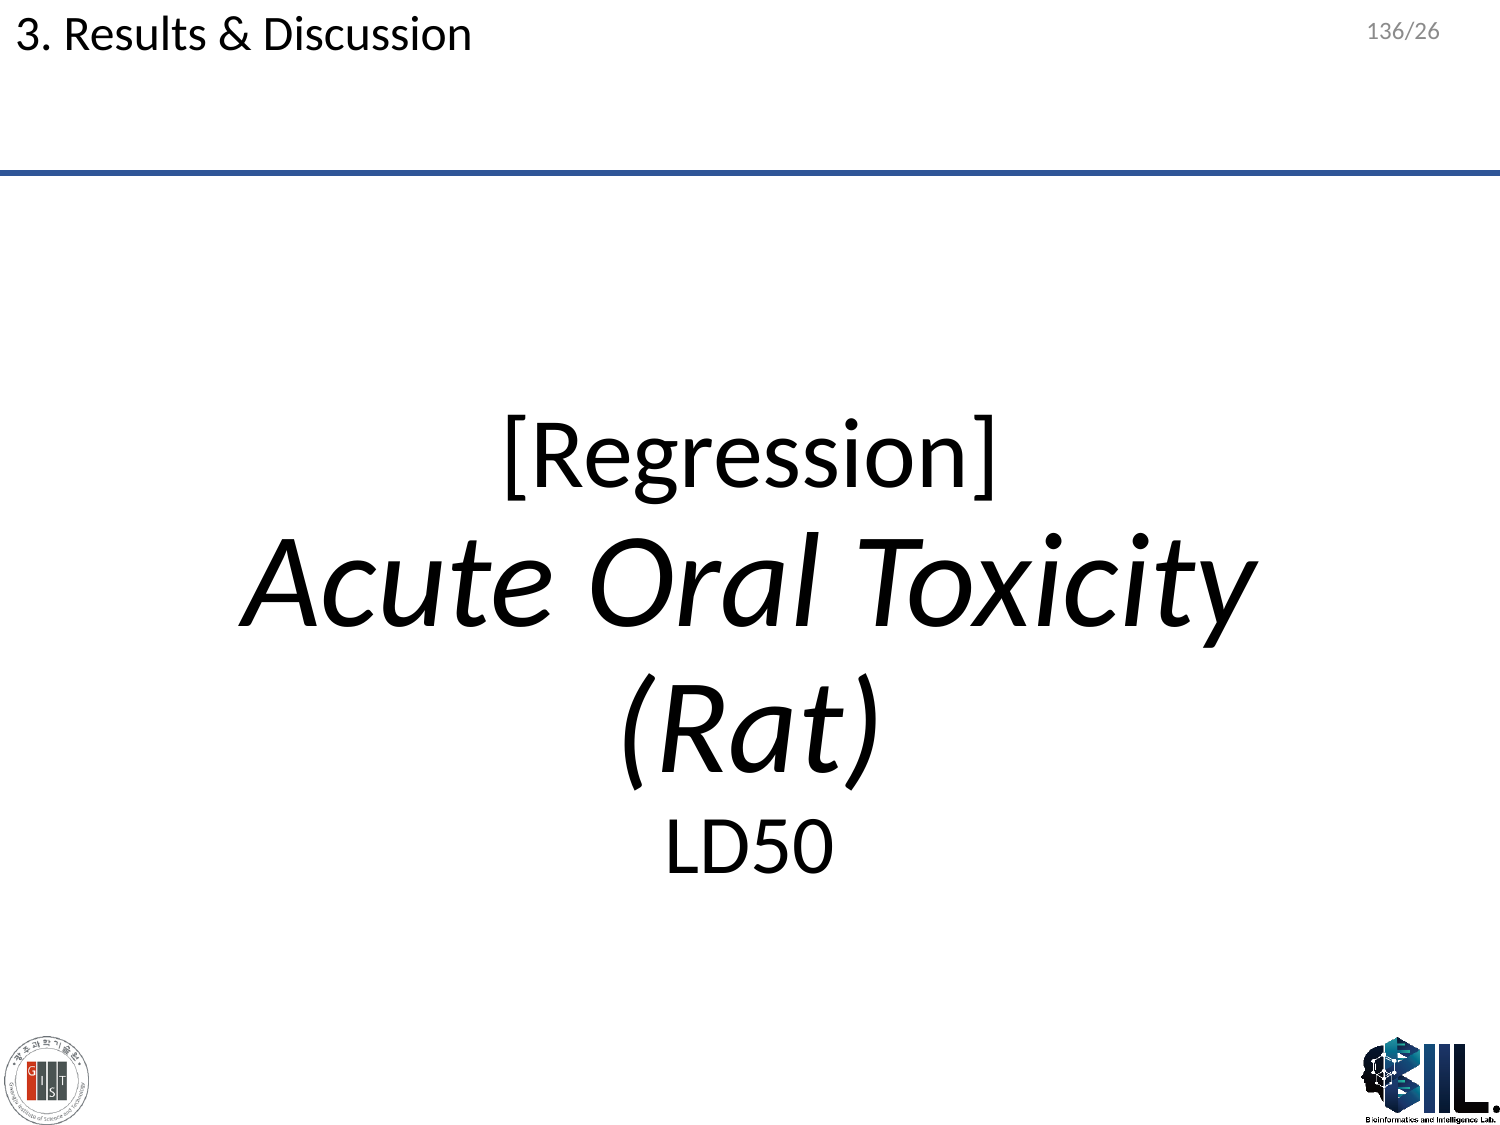

136/26
# 3. Results & Discussion
[Regression]
Acute Oral Toxicity (Rat)
LD50